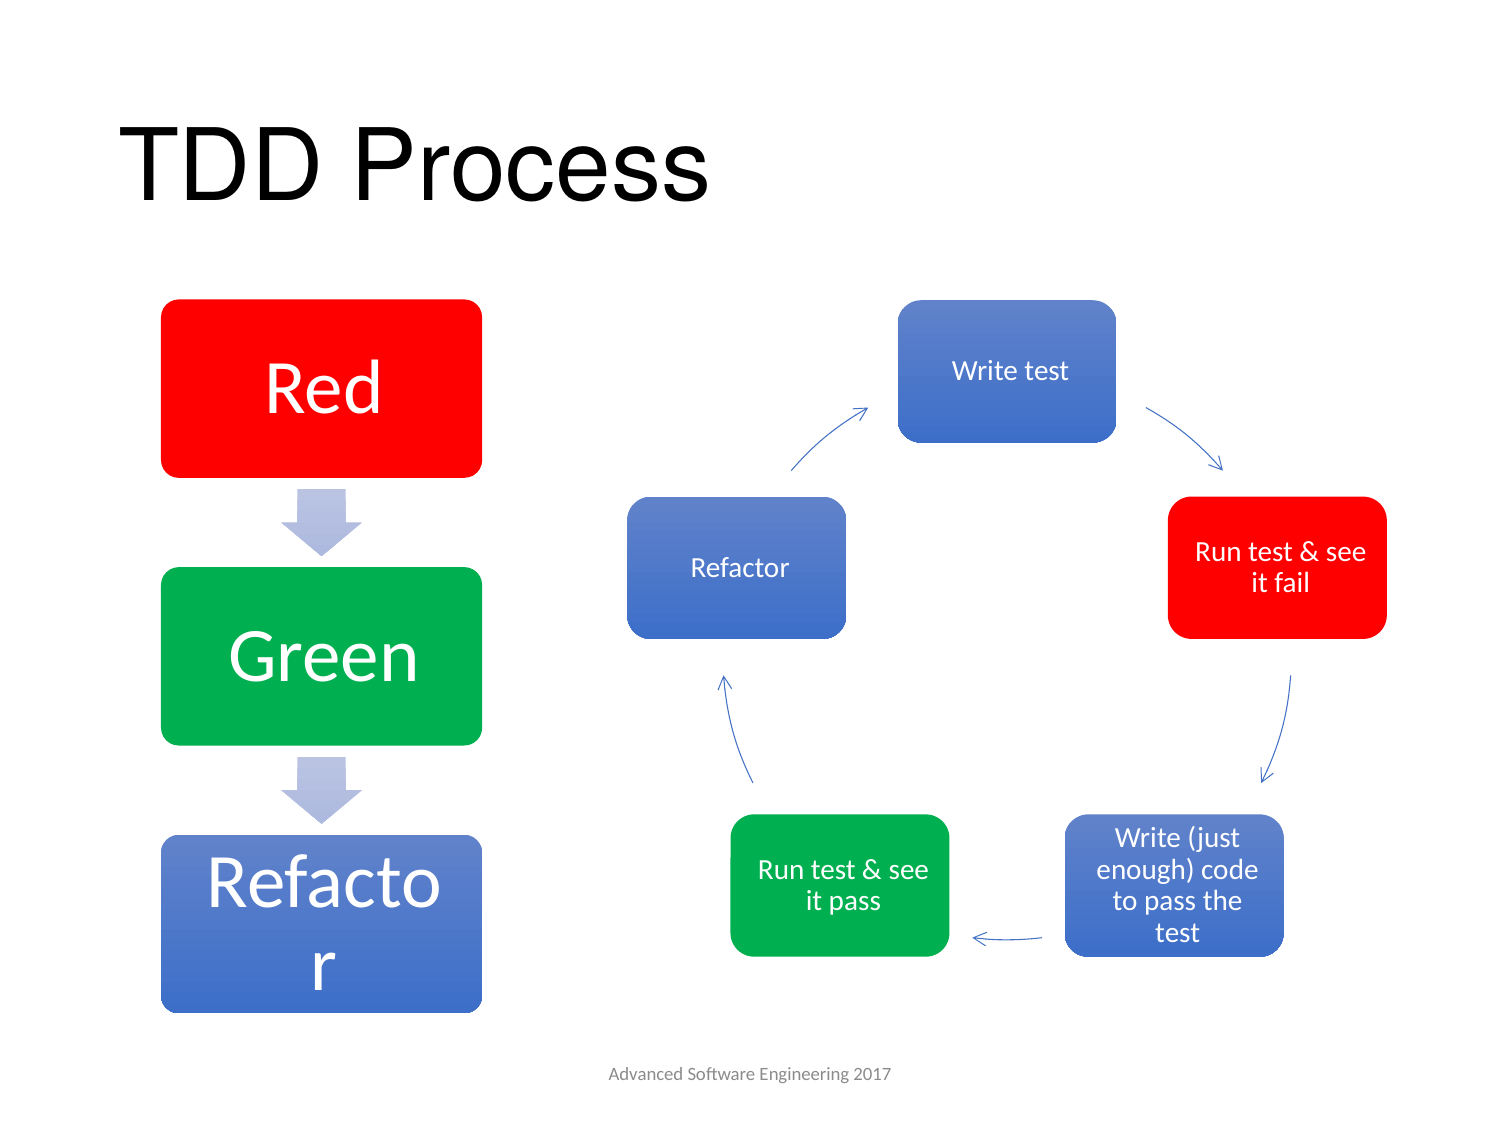

# TDD Process
Red

Green

Refactor
Write test
Run test & see it fail
Write (just enough) code to pass the test
Run test & see it pass
Refactor
Advanced Software Engineering 2017